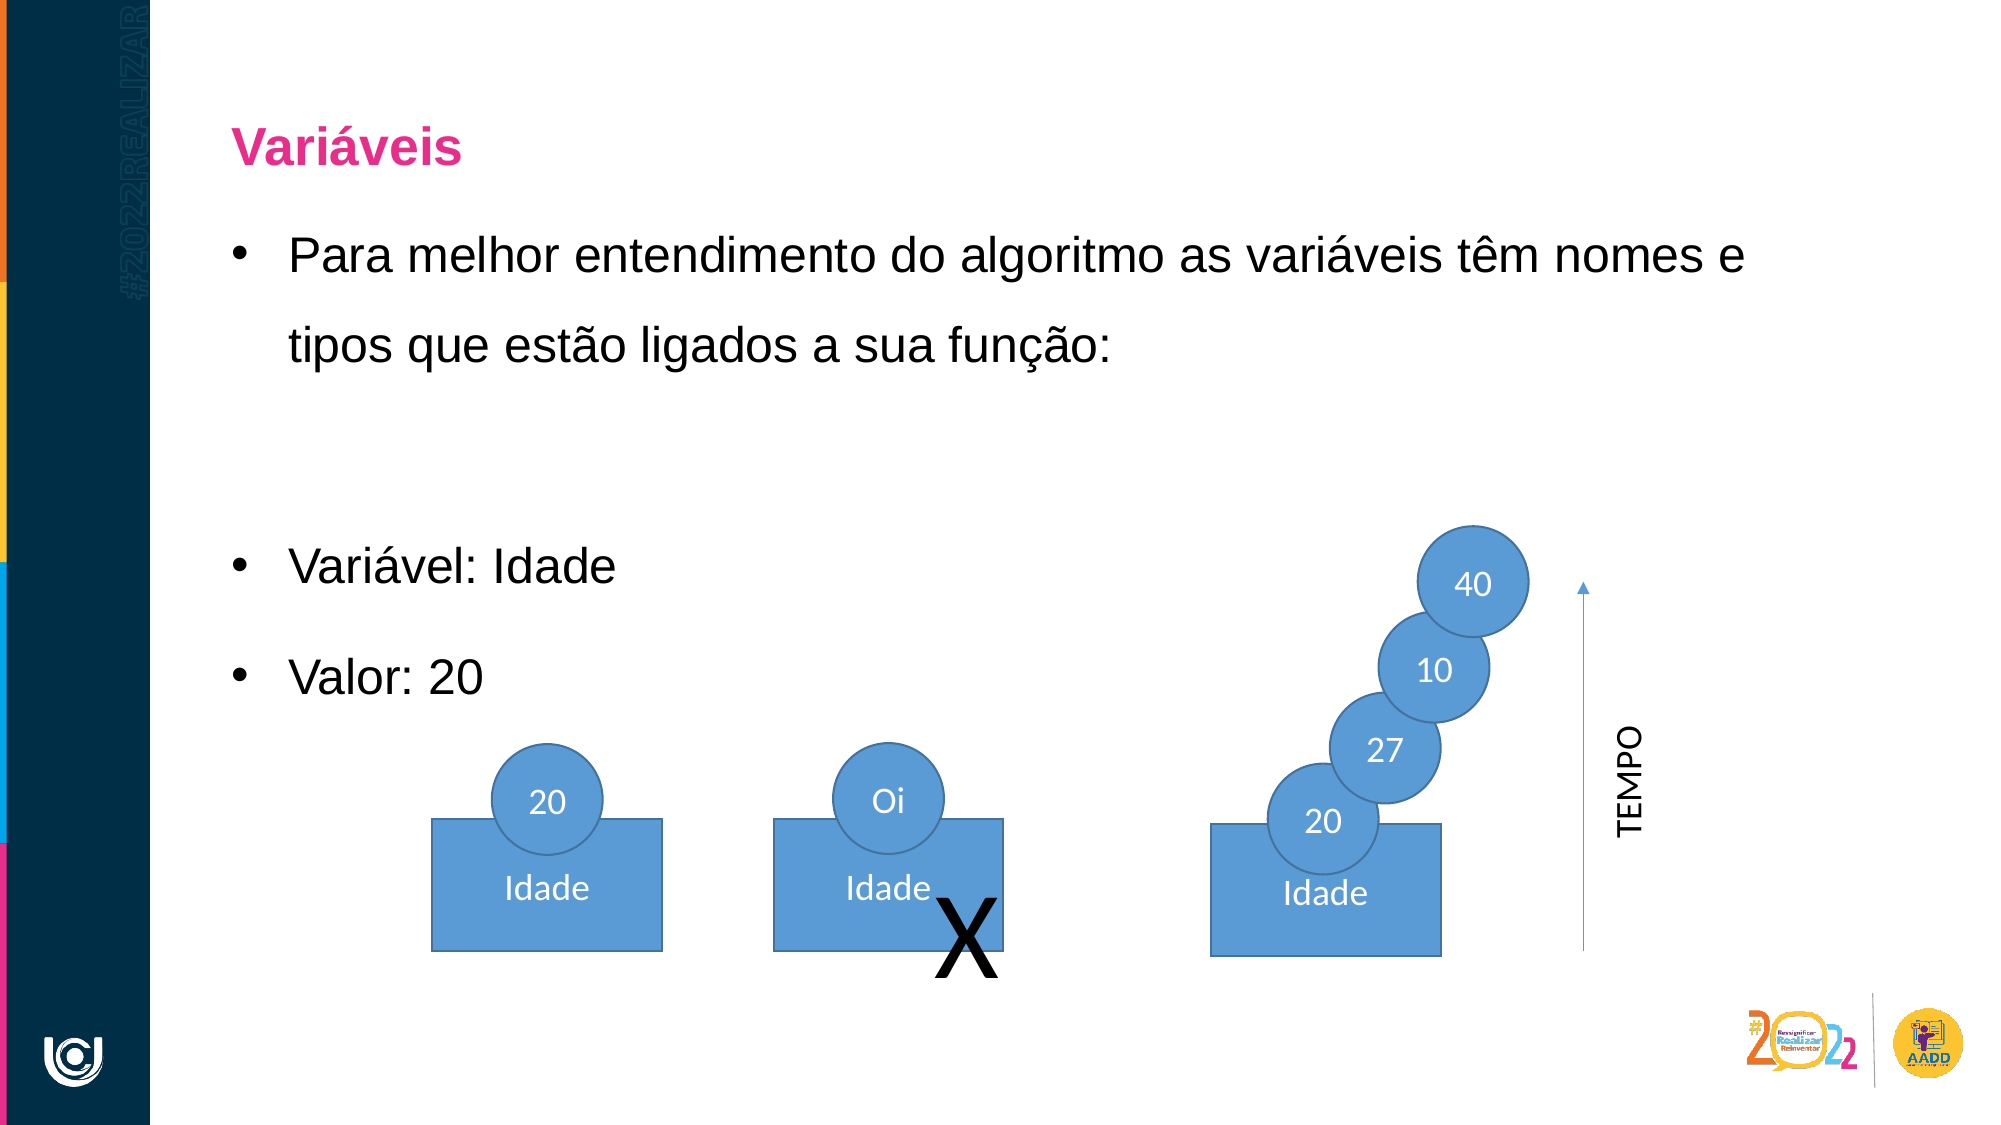

Variáveis
Para melhor entendimento do algoritmo as variáveis têm nomes e tipos que estão ligados a sua função:

Variável: Idade
Valor: 20
40
10
27
Oi
20
TEMPO
20
Idade
Idade
Idade
X